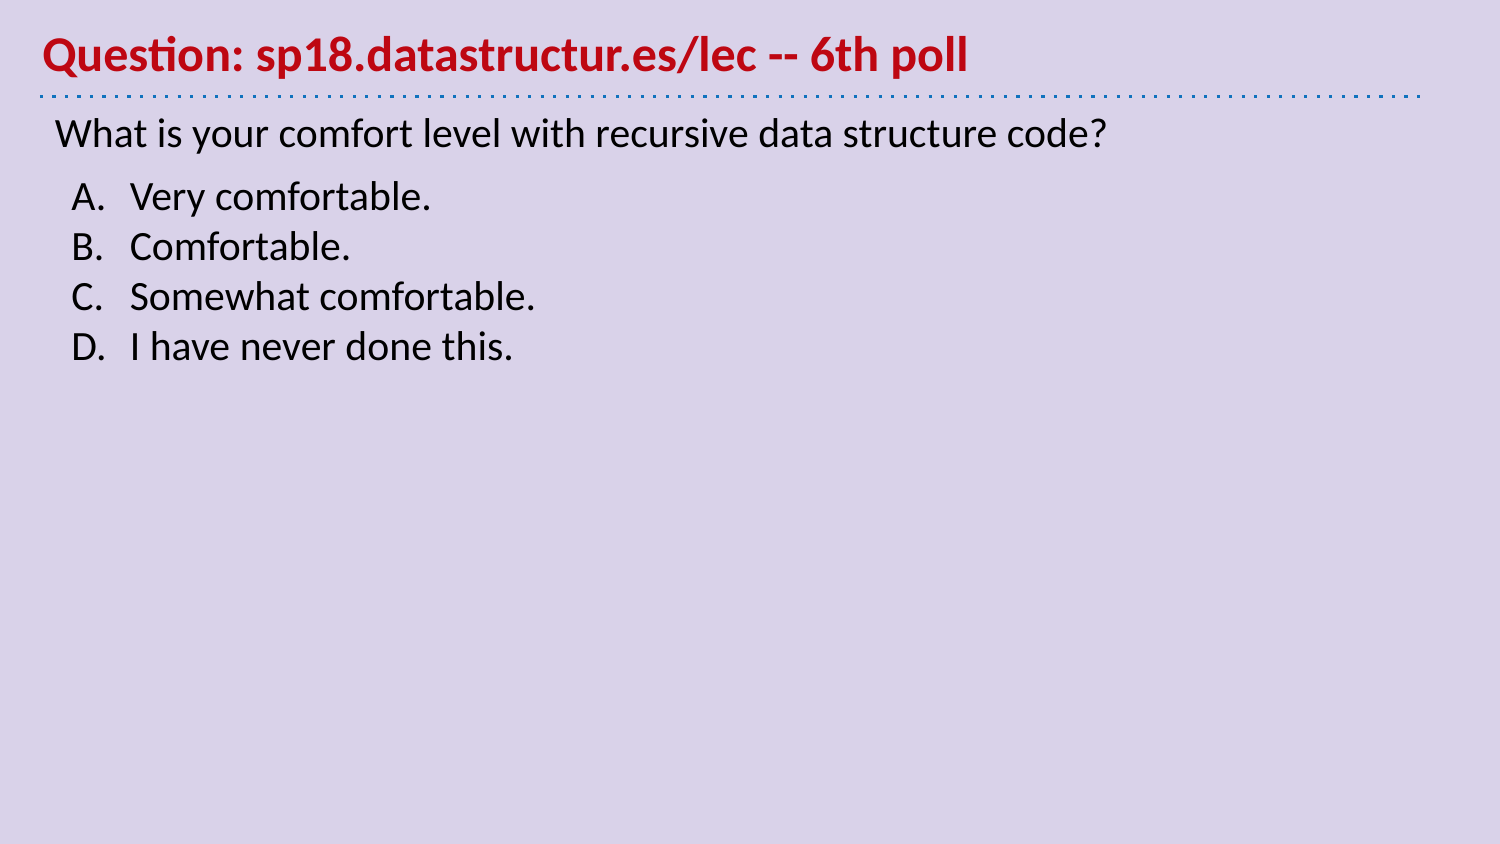

# Question: sp18.datastructur.es/lec -- 6th poll
What is your comfort level with recursive data structure code?
Very comfortable.
Comfortable.
Somewhat comfortable.
I have never done this.